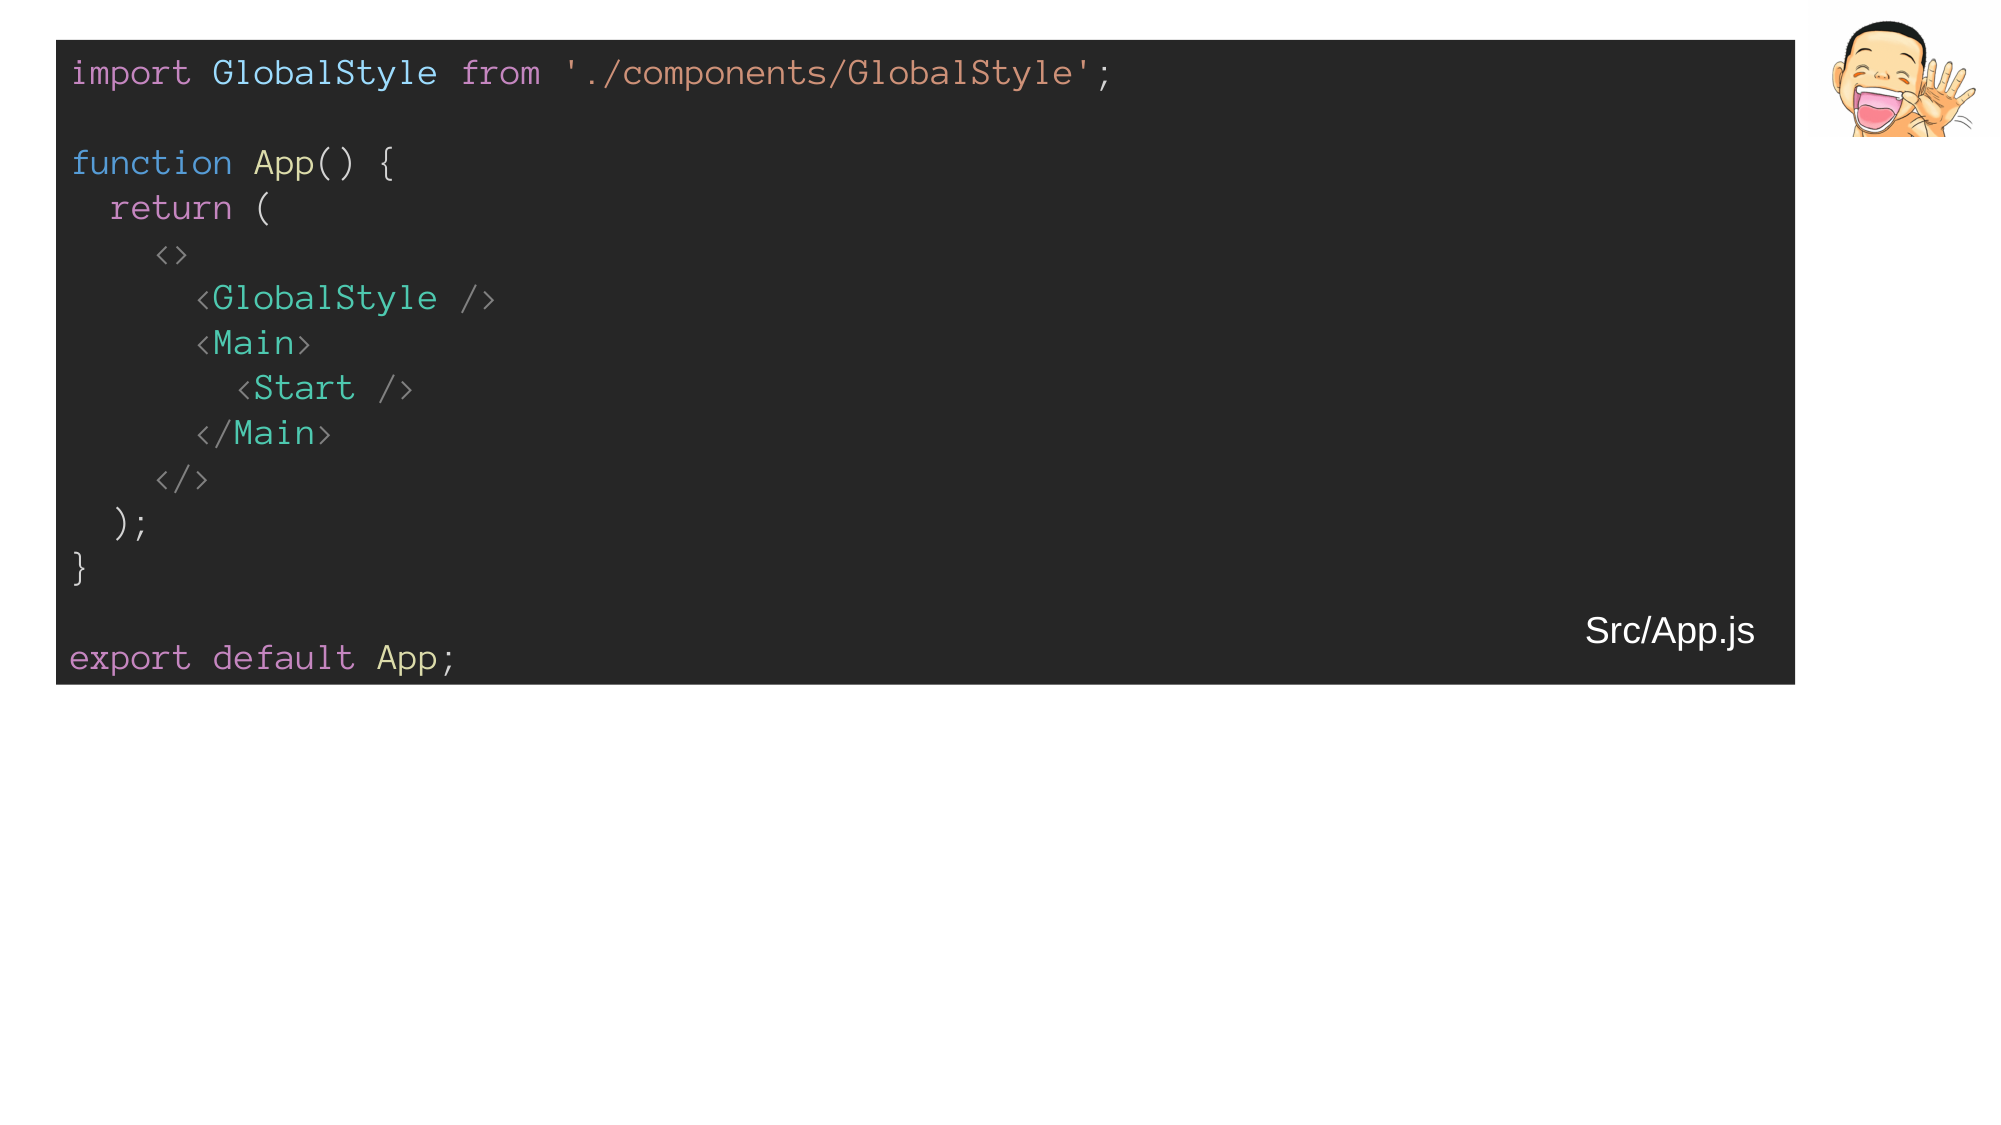

import GlobalStyle from './components/GlobalStyle';

function App() {
  return (
    <>
      <GlobalStyle />
      <Main>
        <Start />
      </Main>
    </>
  );
}
export default App;
Src/App.js